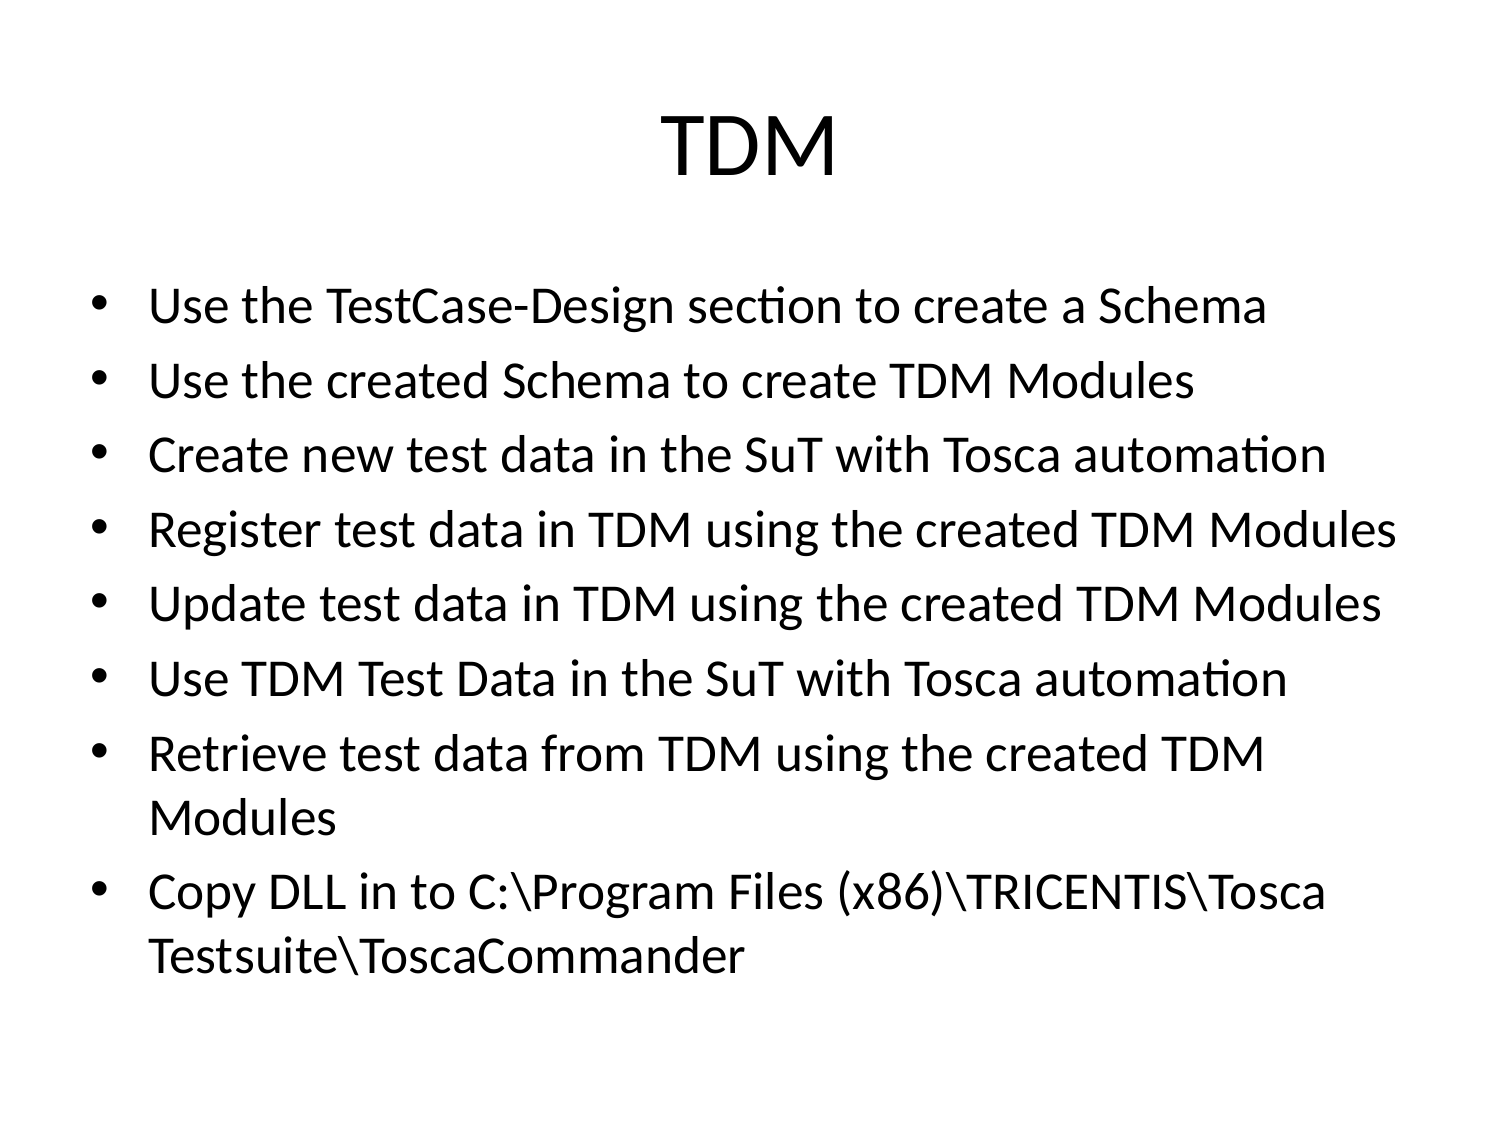

# TDM
Use the TestCase-Design section to create a Schema
Use the created Schema to create TDM Modules
Create new test data in the SuT with Tosca automation
Register test data in TDM using the created TDM Modules
Update test data in TDM using the created TDM Modules
Use TDM Test Data in the SuT with Tosca automation
Retrieve test data from TDM using the created TDM Modules
Copy DLL in to C:\Program Files (x86)\TRICENTIS\Tosca Testsuite\ToscaCommander